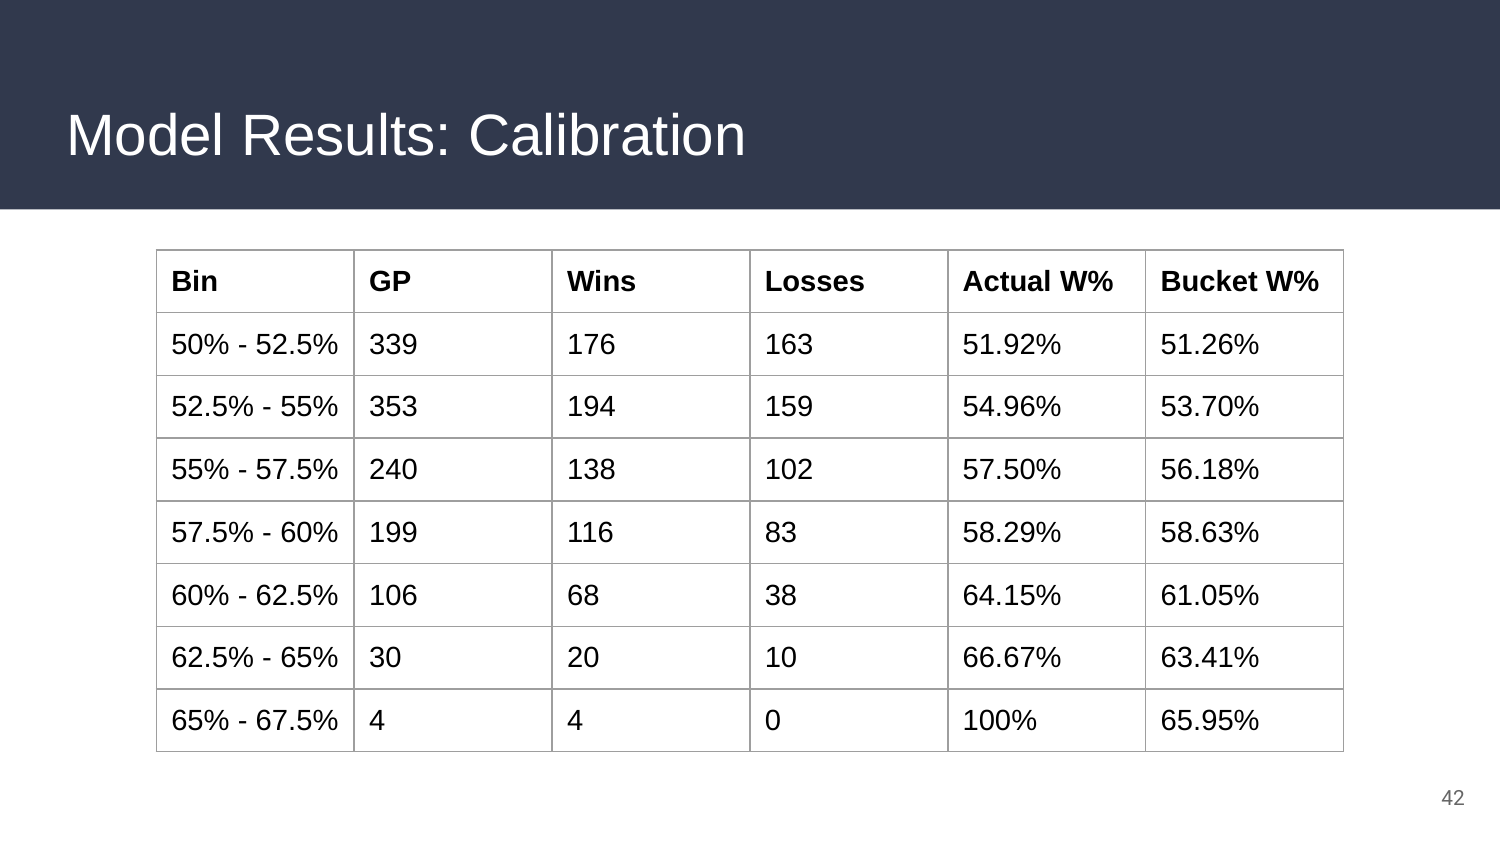

# Model Results: Calibration
| Bin | GP | Wins | Losses | Actual W% | Bucket W% |
| --- | --- | --- | --- | --- | --- |
| 50% - 52.5% | 339 | 176 | 163 | 51.92% | 51.26% |
| 52.5% - 55% | 353 | 194 | 159 | 54.96% | 53.70% |
| 55% - 57.5% | 240 | 138 | 102 | 57.50% | 56.18% |
| 57.5% - 60% | 199 | 116 | 83 | 58.29% | 58.63% |
| 60% - 62.5% | 106 | 68 | 38 | 64.15% | 61.05% |
| 62.5% - 65% | 30 | 20 | 10 | 66.67% | 63.41% |
| 65% - 67.5% | 4 | 4 | 0 | 100% | 65.95% |
42